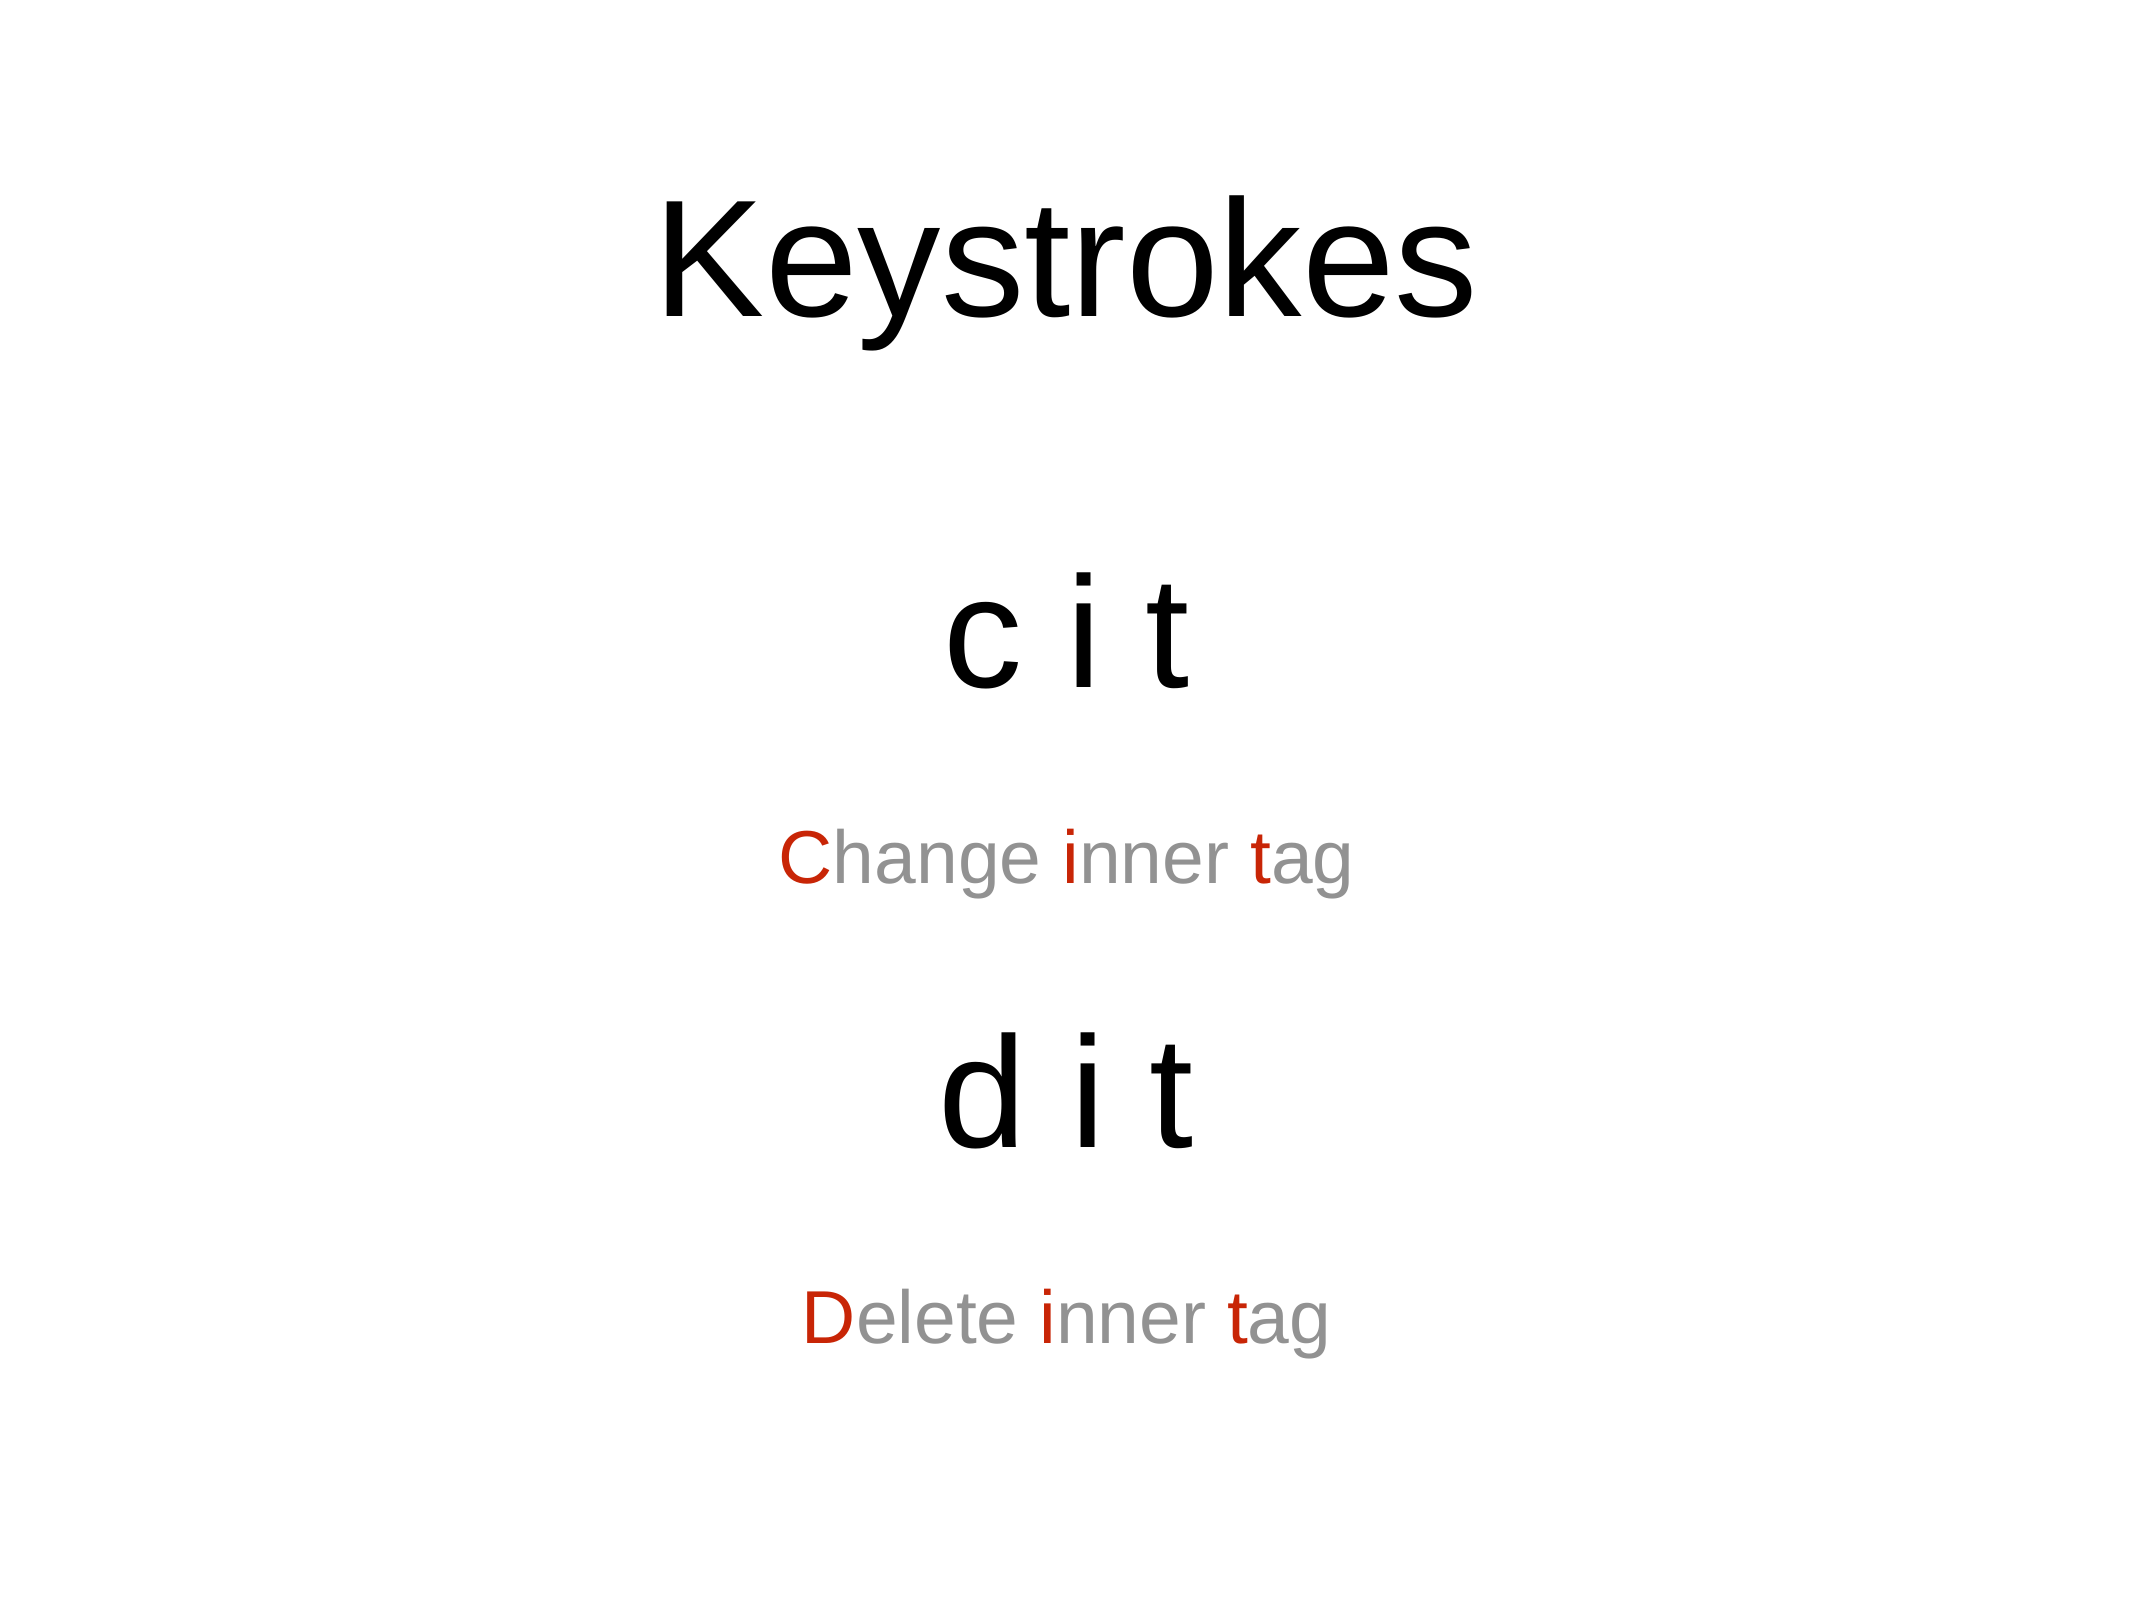

# Keystrokes
c i t

Change inner tag

d i t

Delete inner tag